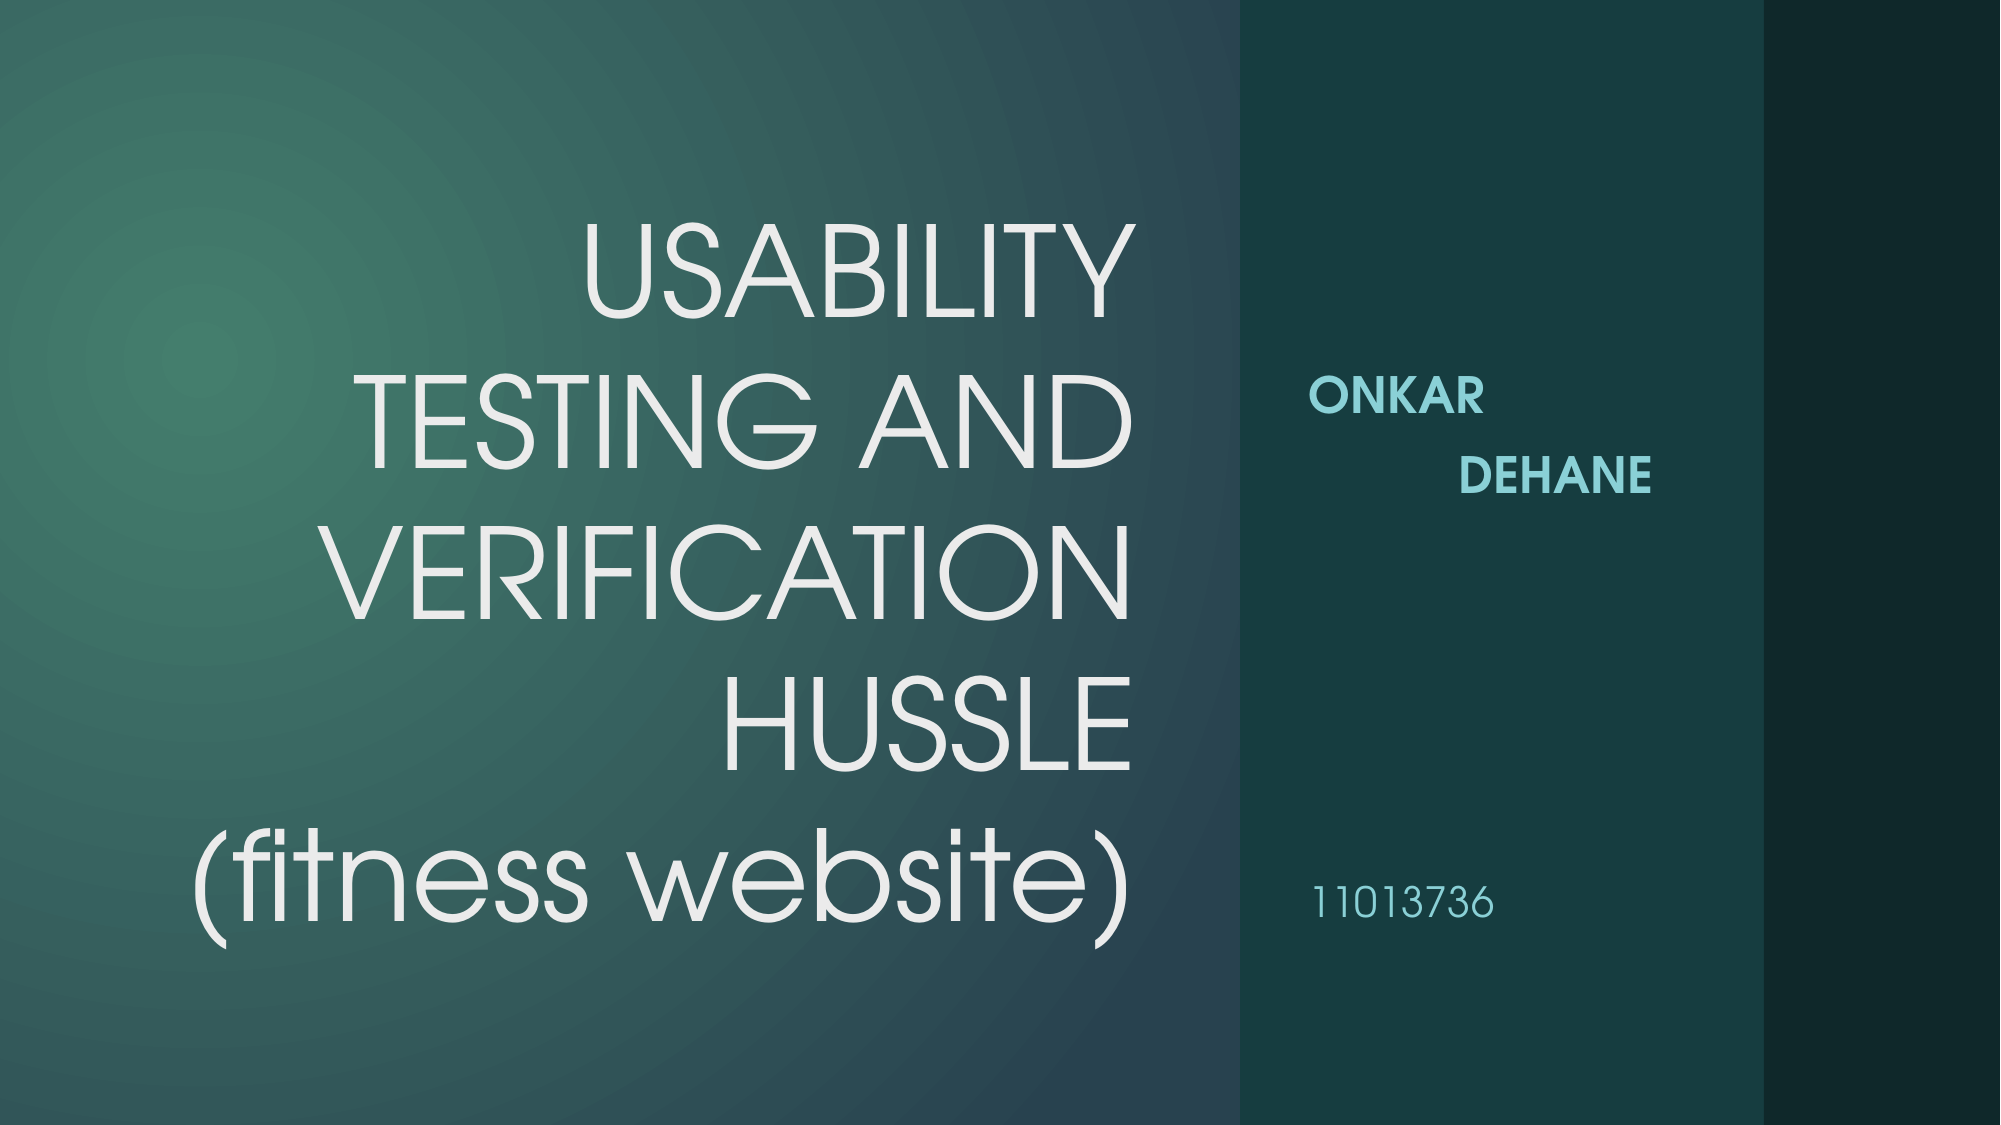

# USABILITY TESTING AND VERIFICATION HUSSLE (fitness website)
						Onkar
	Dehane
														11013736